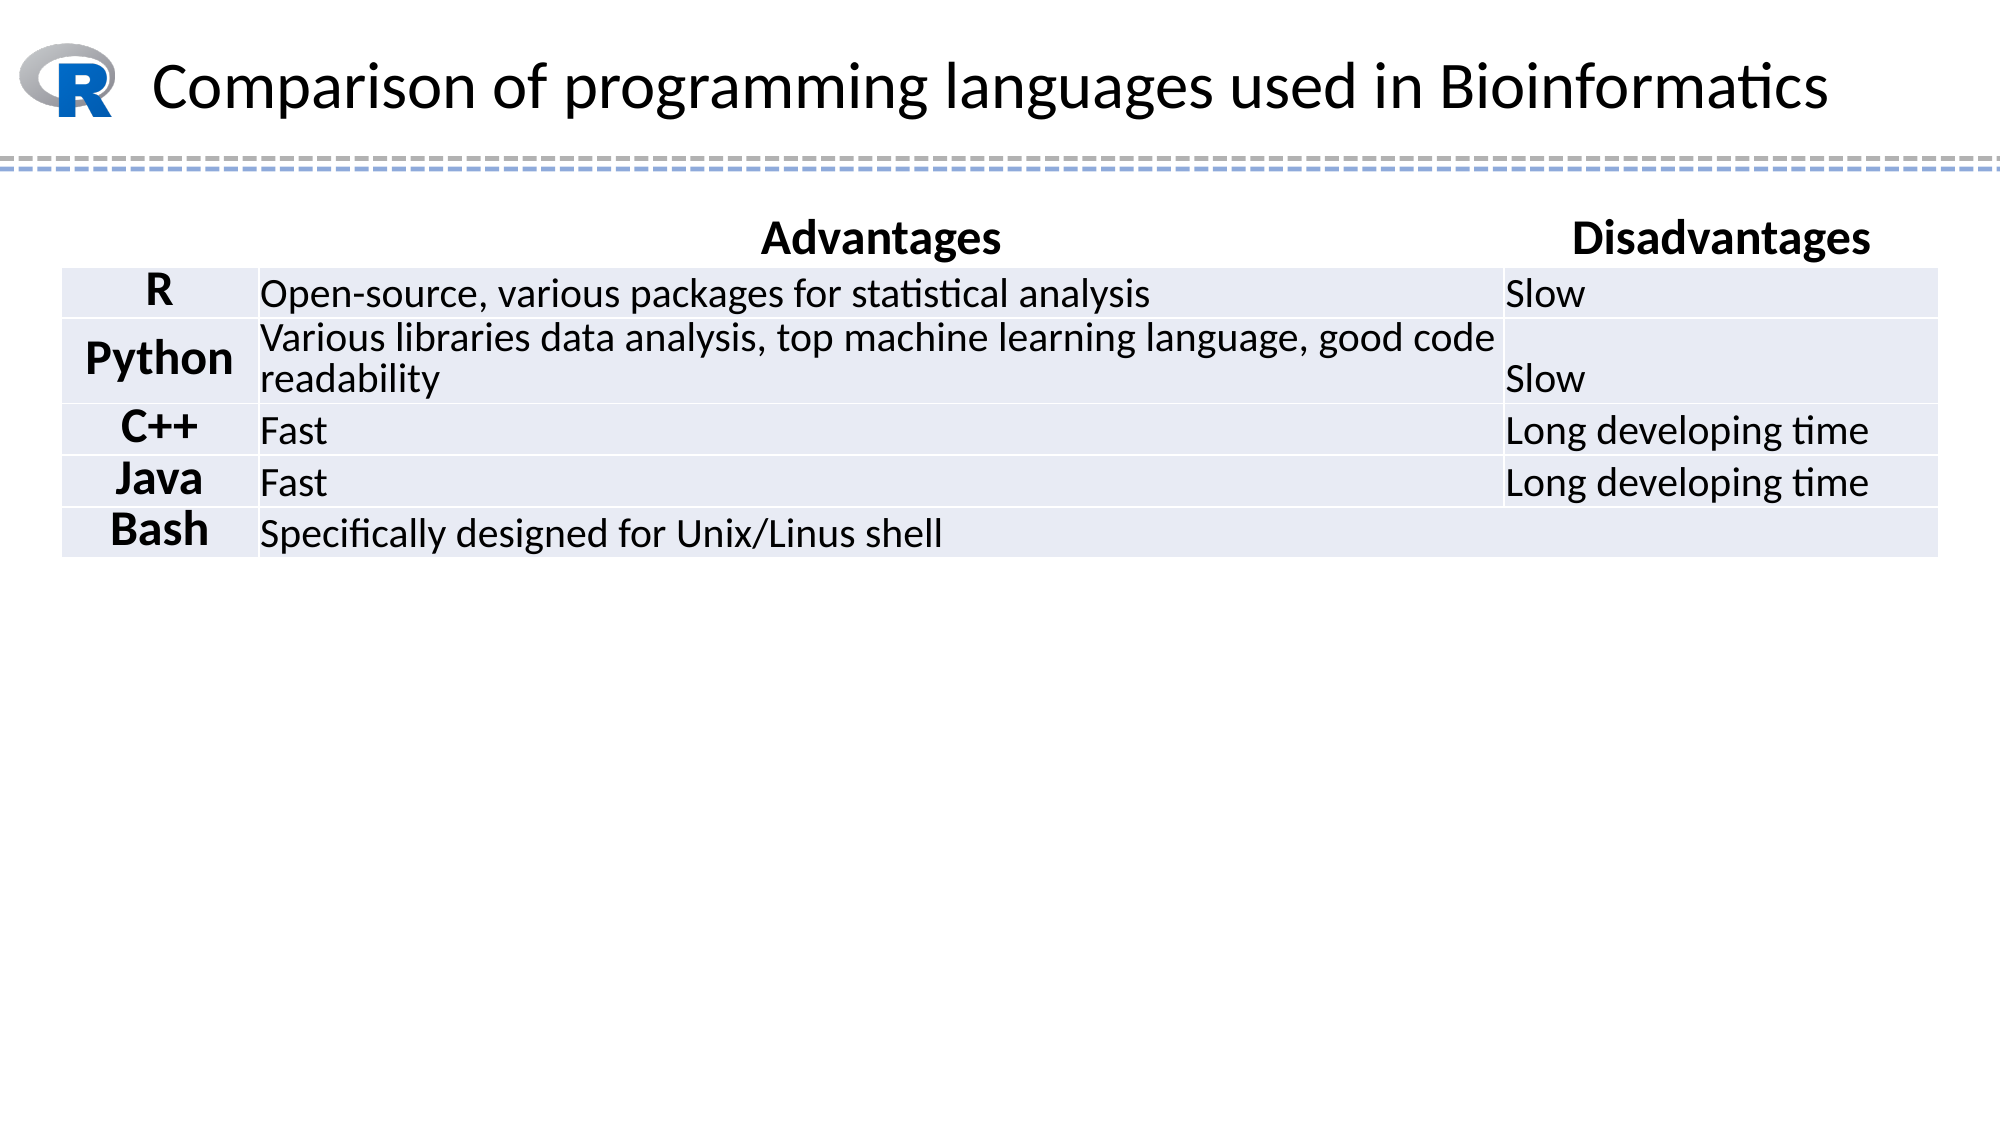

# Comparison of programming languages used in Bioinformatics
|  | Advantages | Disadvantages |
| --- | --- | --- |
| R | Open-source, various packages for statistical analysis | Slow |
| Python | Various libraries data analysis, top machine learning language, good code readability | Slow |
| C++ | Fast | Long developing time |
| Java | Fast | Long developing time |
| Bash | Specifically designed for Unix/Linus shell |  |